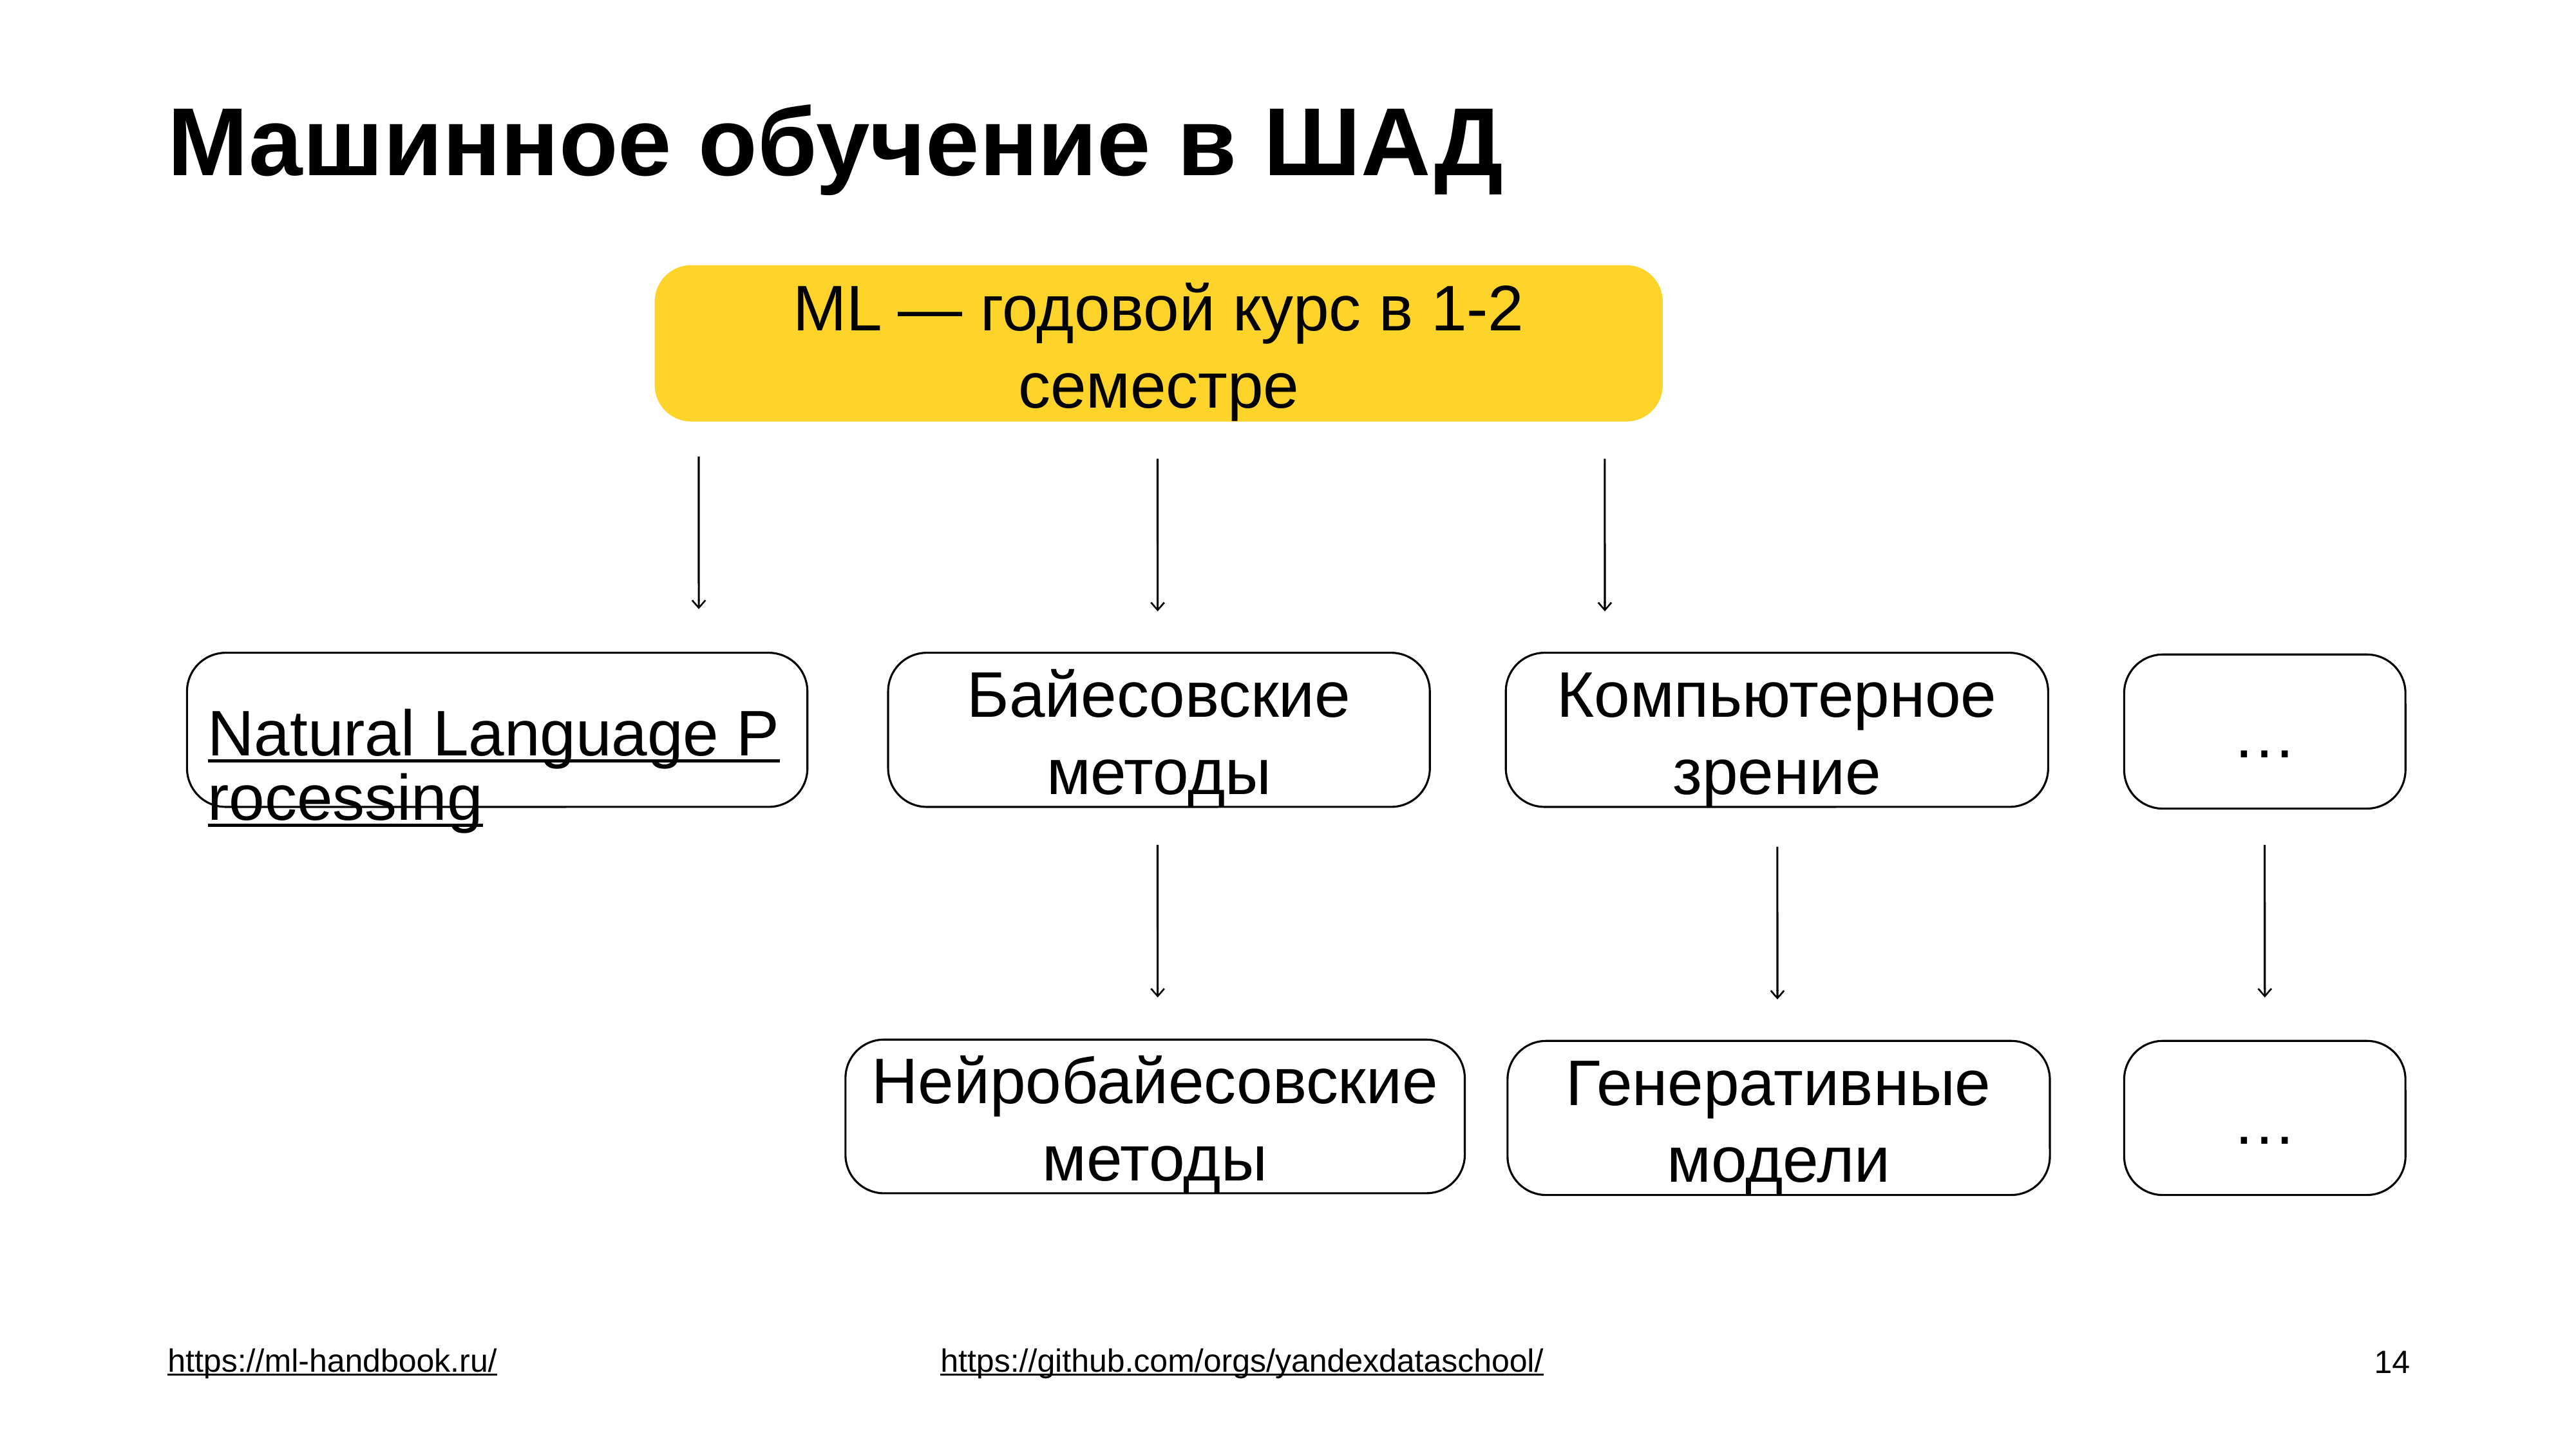

# Машинное обучение в ШАД
ML — годовой курс в 1-2 семестре
Natural Language Processing
Байесовские методы
Компьютерное зрение
…
Нейробайесовские методы
Генеративные модели
…
14
https://ml-handbook.ru/ 					https://github.com/orgs/yandexdataschool/